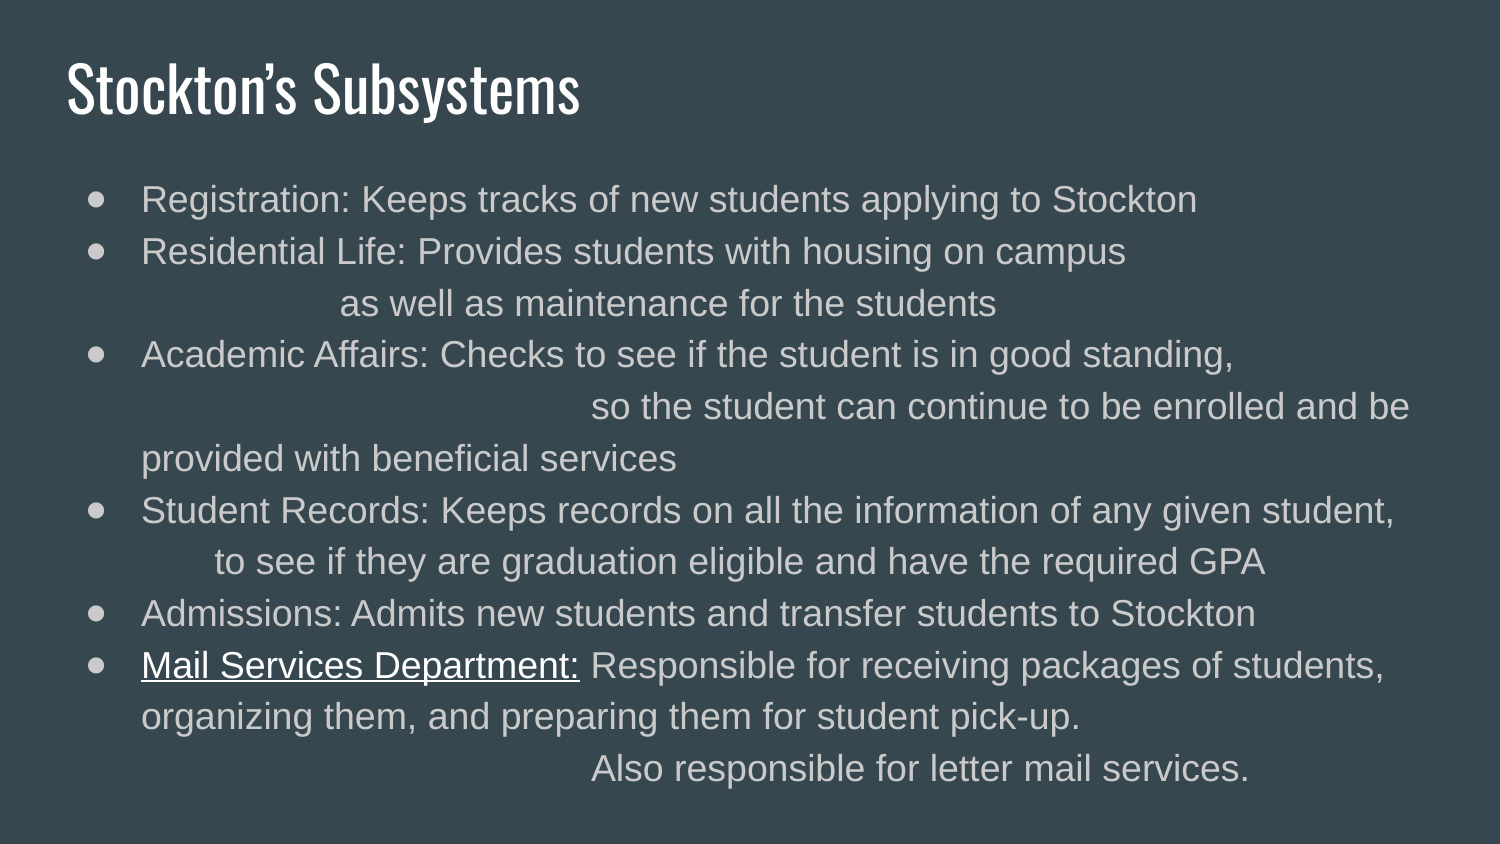

# Stockton’s Subsystems
Registration: Keeps tracks of new students applying to Stockton
Residential Life: Provides students with housing on campus                                                 as well as maintenance for the students
Academic Affairs: Checks to see if the student is in good standing, 				so the student can continue to be enrolled and be provided with beneficial services
Student Records: Keeps records on all the information of any given student,           to see if they are graduation eligible and have the required GPA
Admissions: Admits new students and transfer students to Stockton
Mail Services Department: Responsible for receiving packages of students, organizing them, and preparing them for student pick-up. 					Also responsible for letter mail services.